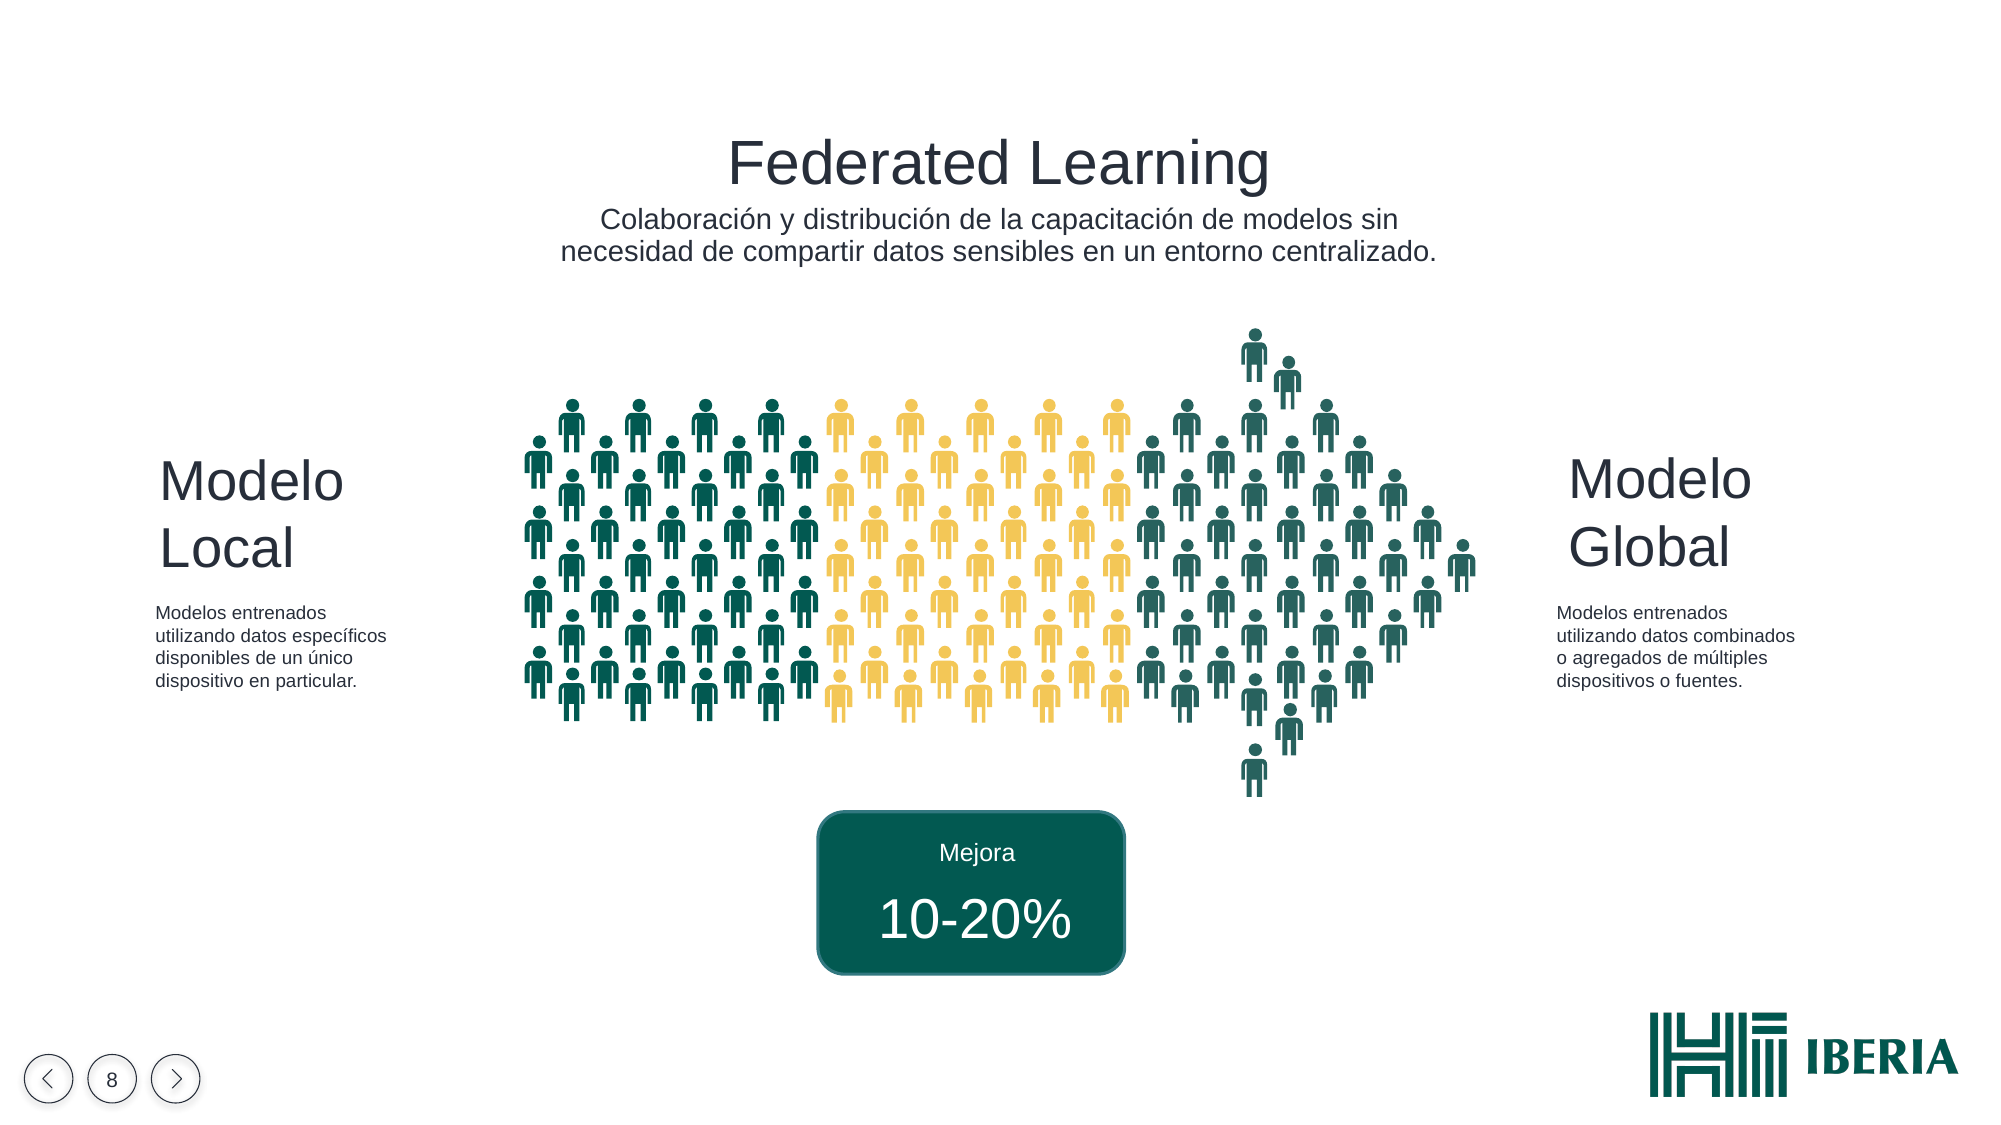

Federated Learning
Colaboración y distribución de la capacitación de modelos sin necesidad de compartir datos sensibles en un entorno centralizado.

Modelo
Global
Modelo
Local
Modelos entrenados utilizando datos específicos disponibles de un único dispositivo en particular.
Modelos entrenados utilizando datos combinados o agregados de múltiples dispositivos o fuentes.

Mejora
10-20%